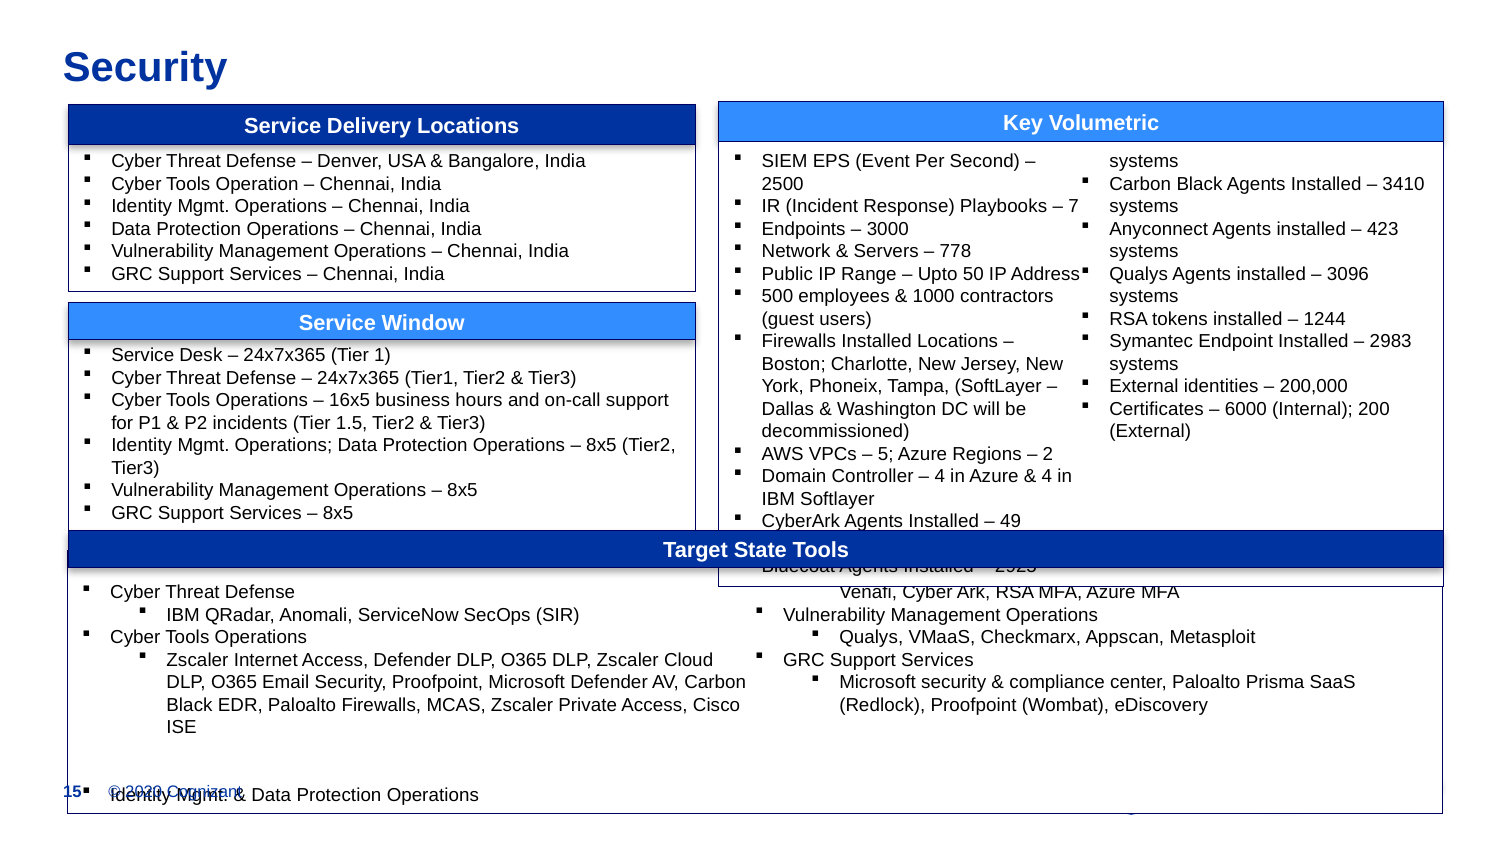

# Security
Key Volumetric
Service Delivery Locations
SIEM EPS (Event Per Second) – 2500
IR (Incident Response) Playbooks – 7
Endpoints – 3000
Network & Servers – 778
Public IP Range – Upto 50 IP Address
500 employees & 1000 contractors (guest users)
Firewalls Installed Locations – Boston; Charlotte, New Jersey, New York, Phoneix, Tampa, (SoftLayer – Dallas & Washington DC will be decommissioned)
AWS VPCs – 5; Azure Regions – 2
Domain Controller – 4 in Azure & 4 in IBM Softlayer
CyberArk Agents Installed – 49 systems
Bluecoat Agents Installed – 2925 systems
Carbon Black Agents Installed – 3410 systems
Anyconnect Agents installed – 423 systems
Qualys Agents installed – 3096 systems
RSA tokens installed – 1244
Symantec Endpoint Installed – 2983 systems
External identities – 200,000
Certificates – 6000 (Internal); 200 (External)
Cyber Threat Defense – Denver, USA & Bangalore, India
Cyber Tools Operation – Chennai, India
Identity Mgmt. Operations – Chennai, India
Data Protection Operations – Chennai, India
Vulnerability Management Operations – Chennai, India
GRC Support Services – Chennai, India
Service Window
Service Desk – 24x7x365 (Tier 1)
Cyber Threat Defense – 24x7x365 (Tier1, Tier2 & Tier3)
Cyber Tools Operations – 16x5 business hours and on-call support for P1 & P2 incidents (Tier 1.5, Tier2 & Tier3)
Identity Mgmt. Operations; Data Protection Operations – 8x5 (Tier2, Tier3)
Vulnerability Management Operations – 8x5
GRC Support Services – 8x5
Target State Tools

Cyber Threat Defense
IBM QRadar, Anomali, ServiceNow SecOps (SIR)
Cyber Tools Operations
Zscaler Internet Access, Defender DLP, O365 DLP, Zscaler Cloud DLP, O365 Email Security, Proofpoint, Microsoft Defender AV, Carbon Black EDR, Paloalto Firewalls, MCAS, Zscaler Private Access, Cisco ISE

Identity Mgmt. & Data Protection Operations
Open Text, Azure AD, ADFS, Savyint, MS PKI, Azure Key Vault, Venafi, Cyber Ark, RSA MFA, Azure MFA
Vulnerability Management Operations
Qualys, VMaaS, Checkmarx, Appscan, Metasploit
GRC Support Services
Microsoft security & compliance center, Paloalto Prisma SaaS (Redlock), Proofpoint (Wombat), eDiscovery
© 2020 Cognizant
15